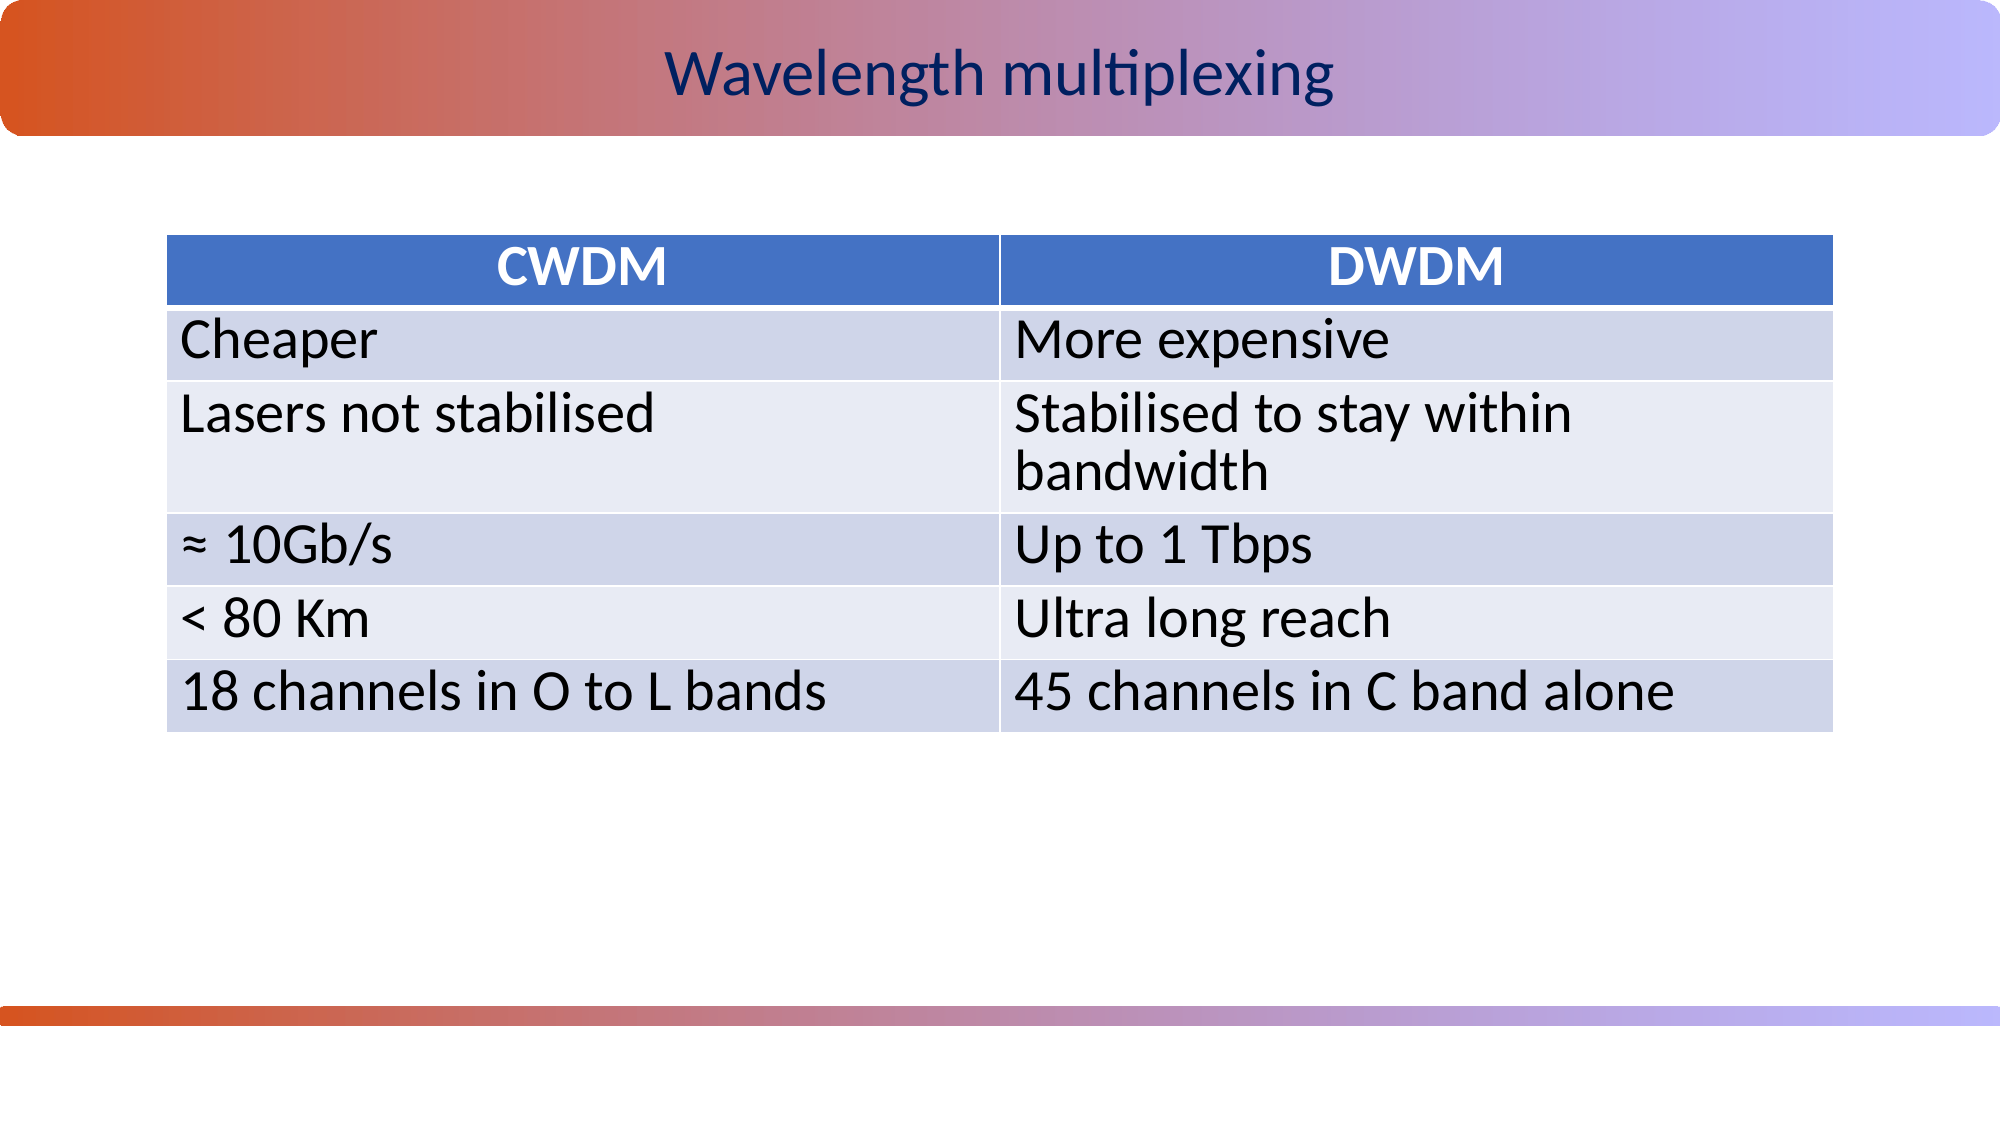

Wavelength multiplexing
| CWDM | DWDM |
| --- | --- |
| Cheaper | More expensive |
| Lasers not stabilised | Stabilised to stay within bandwidth |
| ≈ 10Gb/s | Up to 1 Tbps |
| < 80 Km | Ultra long reach |
| 18 channels in O to L bands | 45 channels in C band alone |